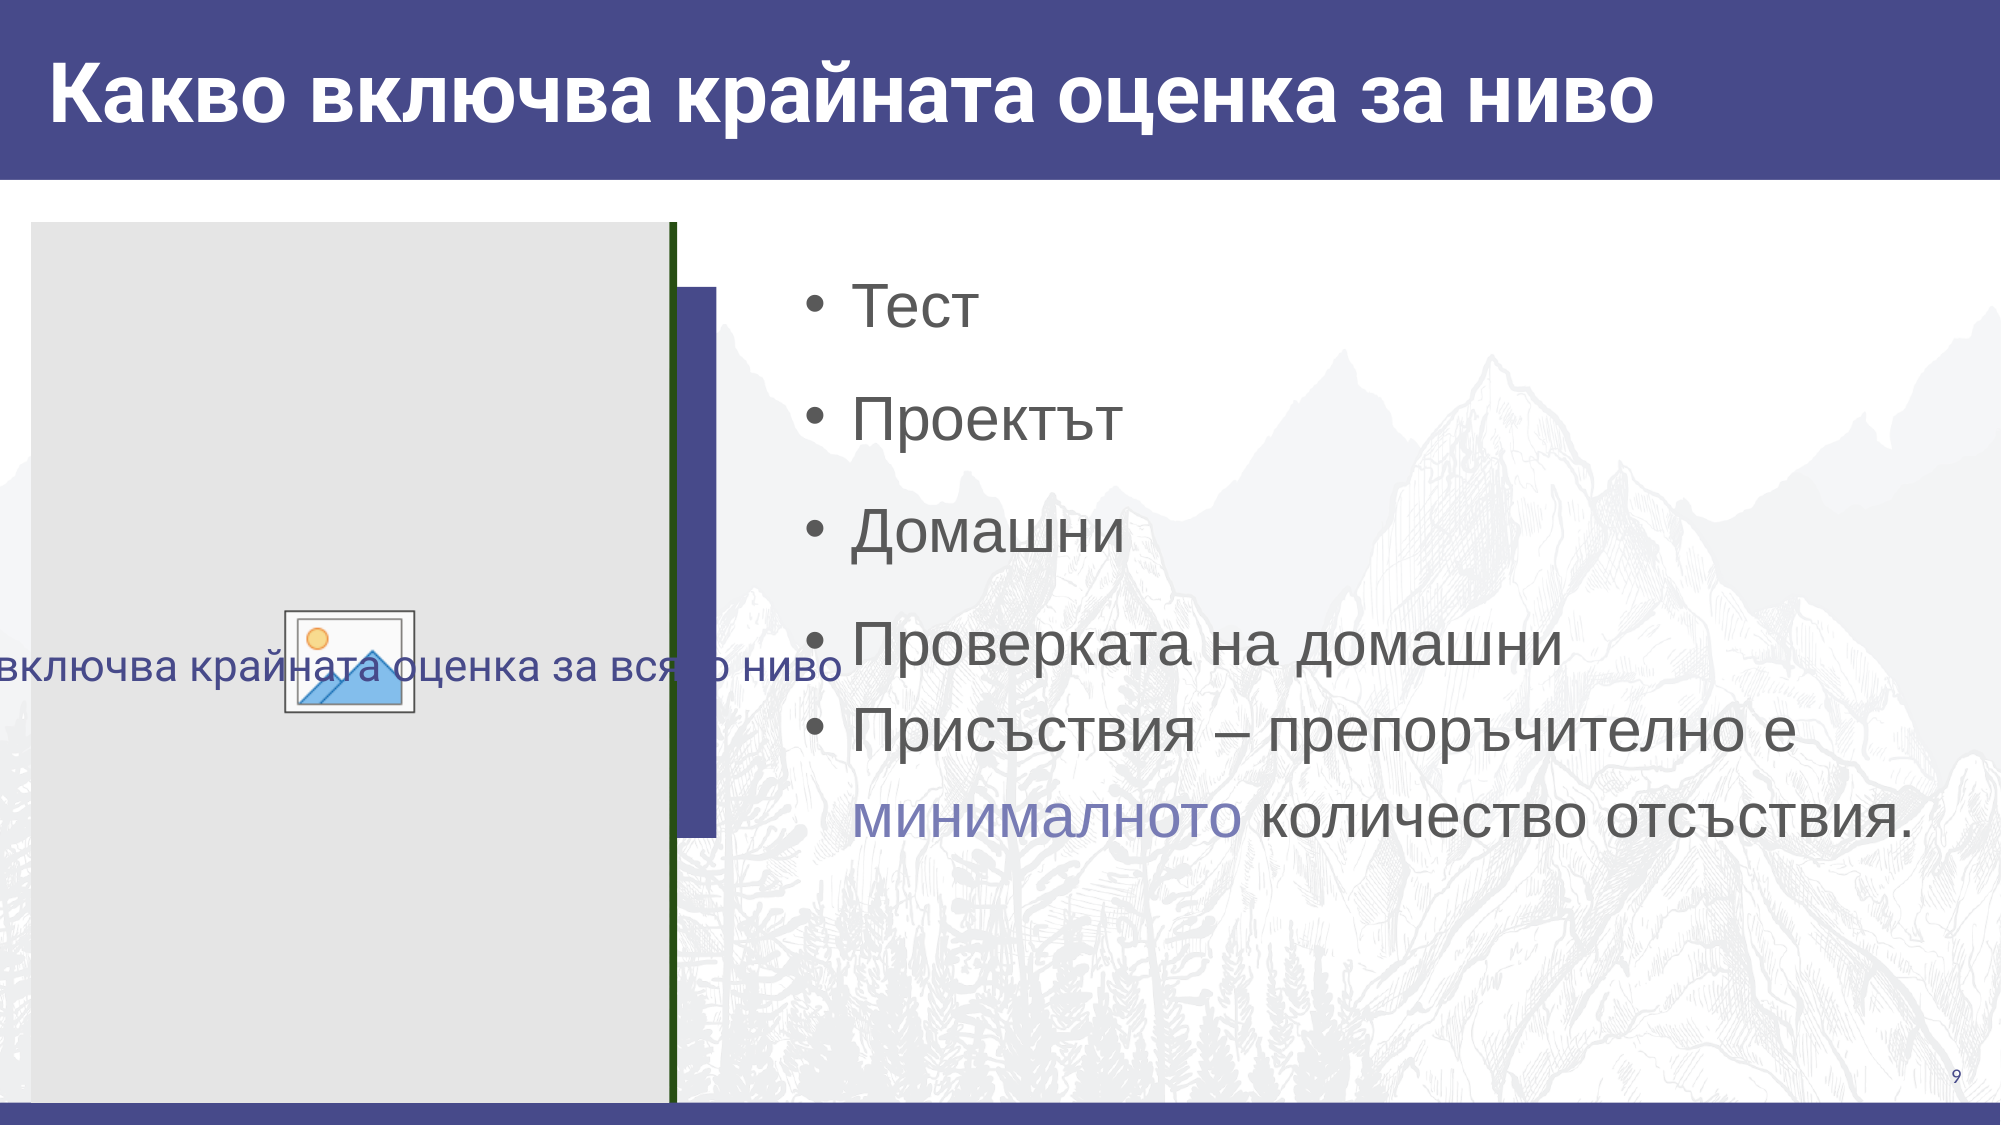

# Какво включва крайната оценка за ниво
Тест
Проектът
Домашни
Проверката на домашни
Присъствия – препоръчително е минималното количество отсъствия.

Какво включва крайната оценка за всяко ниво
9